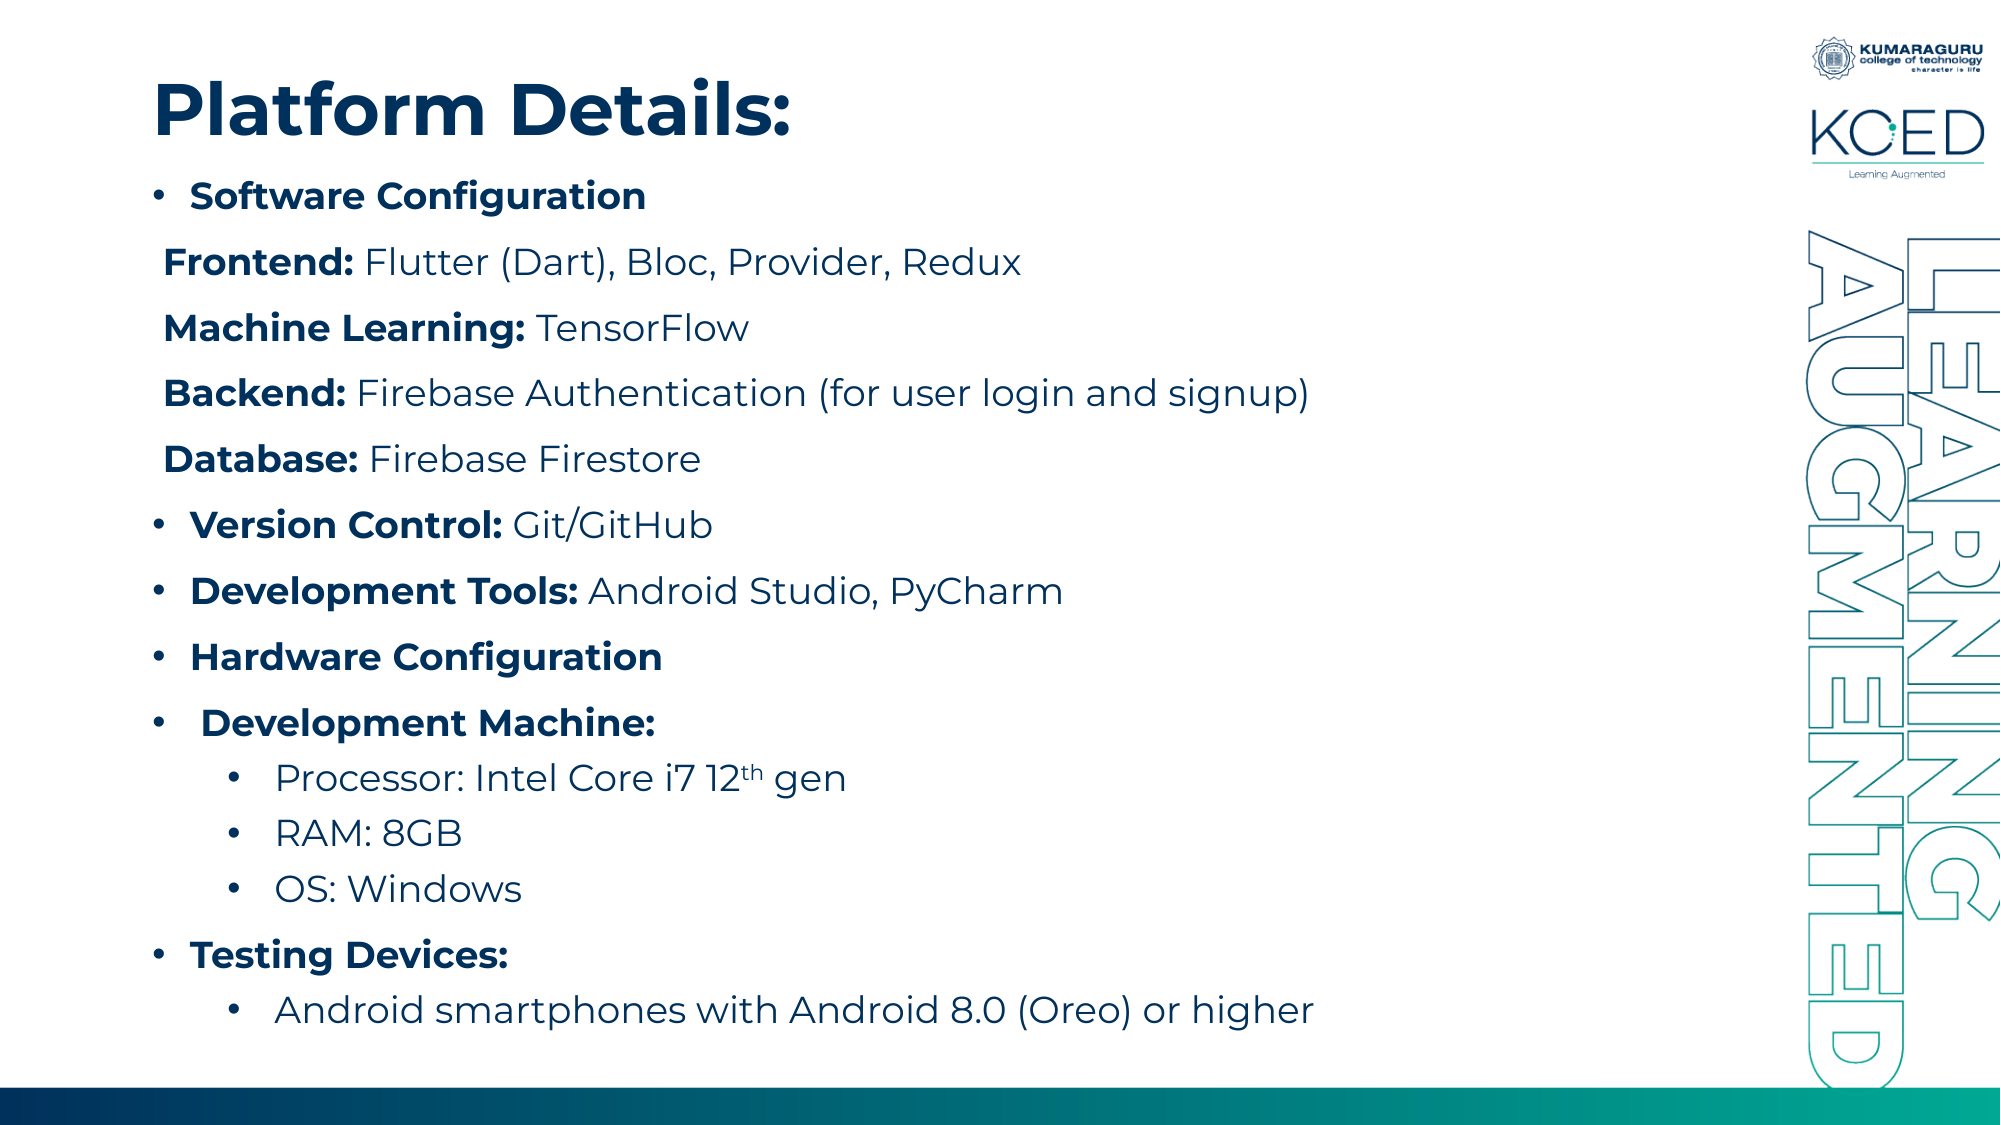

# Platform Details:
Software Configuration
 Frontend: Flutter (Dart), Bloc, Provider, Redux
 Machine Learning: TensorFlow
 Backend: Firebase Authentication (for user login and signup)
 Database: Firebase Firestore
Version Control: Git/GitHub
Development Tools: Android Studio, PyCharm
Hardware Configuration
 Development Machine:
Processor: Intel Core i7 12th gen
RAM: 8GB
OS: Windows
Testing Devices:
Android smartphones with Android 8.0 (Oreo) or higher